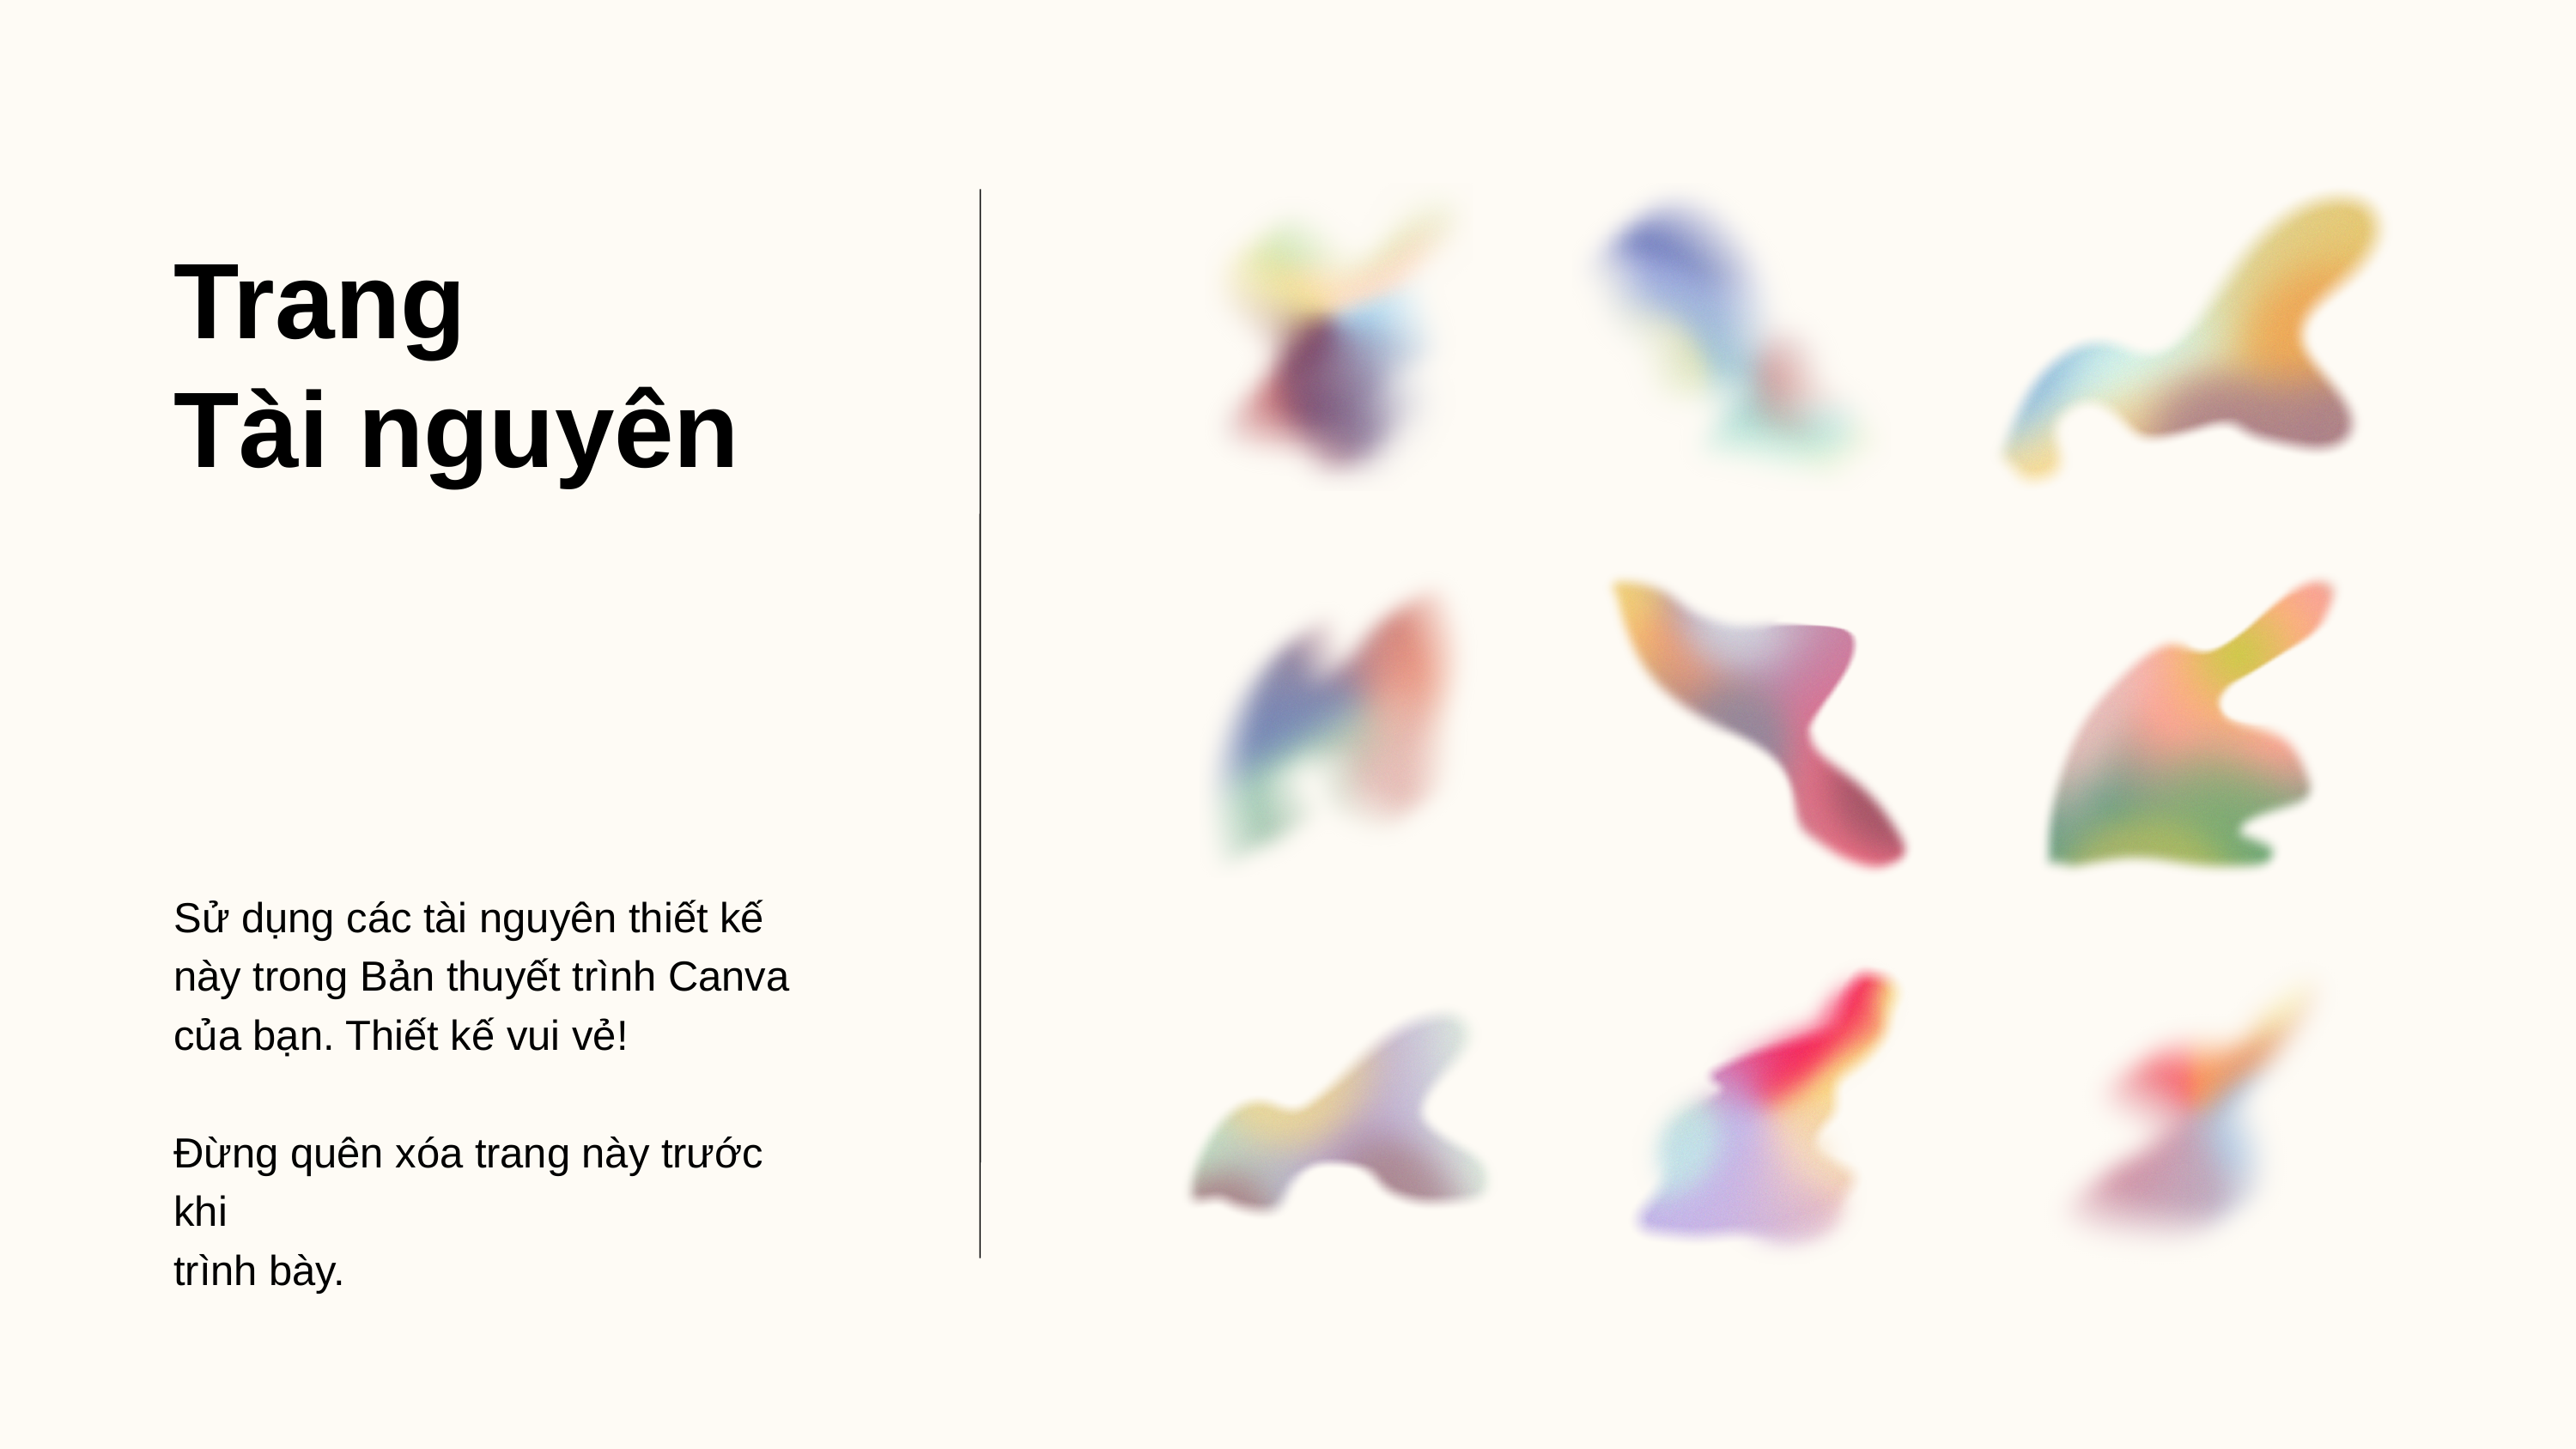

Trang
Tài nguyên

Sử dụng các tài nguyên thiết kế
này trong Bản thuyết trình Canva
của bạn. Thiết kế vui vẻ!

Đừng quên xóa trang này trước khi
trình bày.